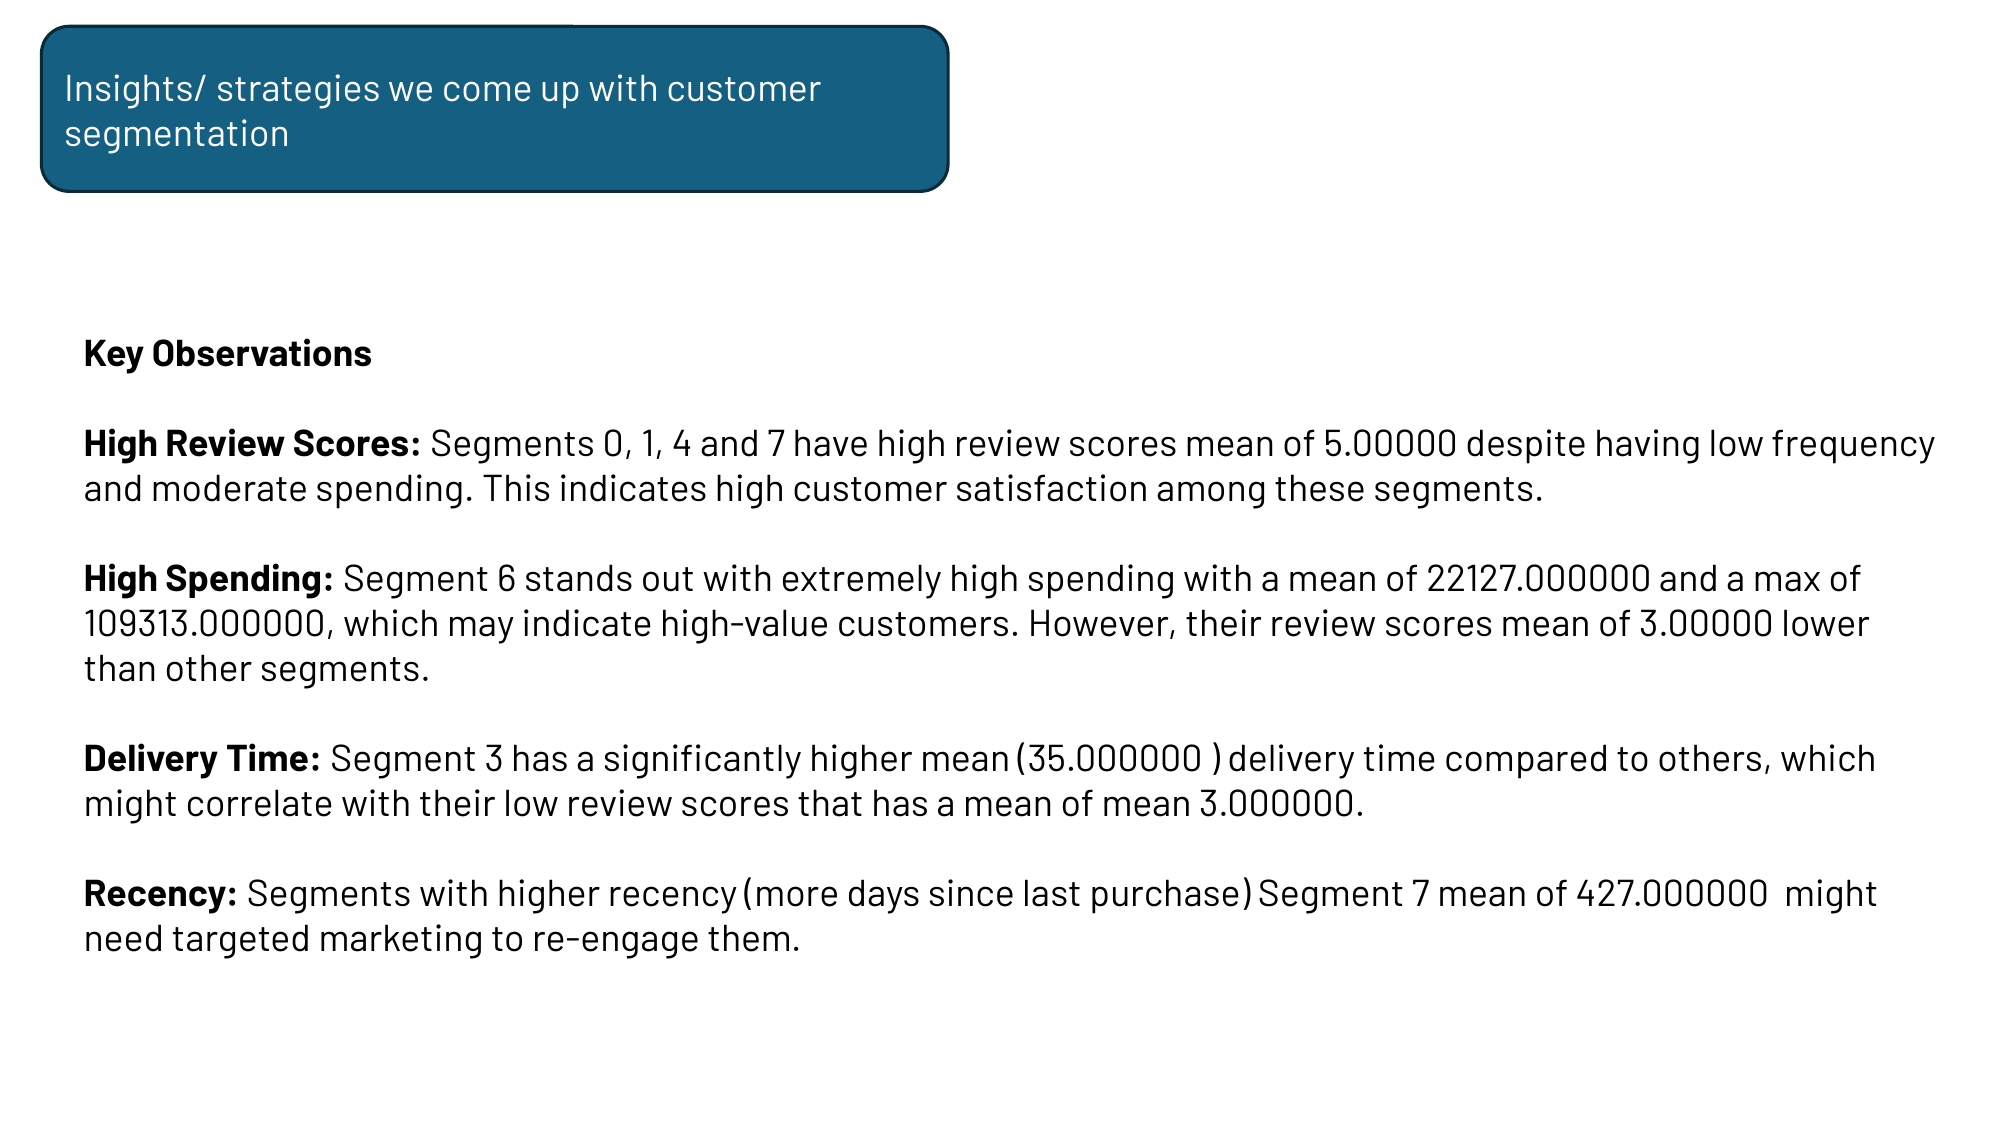

Insights/ strategies we come up with customer segmentation
Key Observations

High Review Scores: Segments 0, 1, 4 and 7 have high review scores mean of 5.00000 despite having low frequency and moderate spending. This indicates high customer satisfaction among these segments.

High Spending: Segment 6 stands out with extremely high spending with a mean of 22127.000000 and a max of 109313.000000, which may indicate high-value customers. However, their review scores mean of 3.00000 lower than other segments.

Delivery Time: Segment 3 has a significantly higher mean (35.000000 ) delivery time compared to others, which might correlate with their low review scores that has a mean of mean 3.000000.

Recency: Segments with higher recency (more days since last purchase) Segment 7 mean of 427.000000  might need targeted marketing to re-engage them.